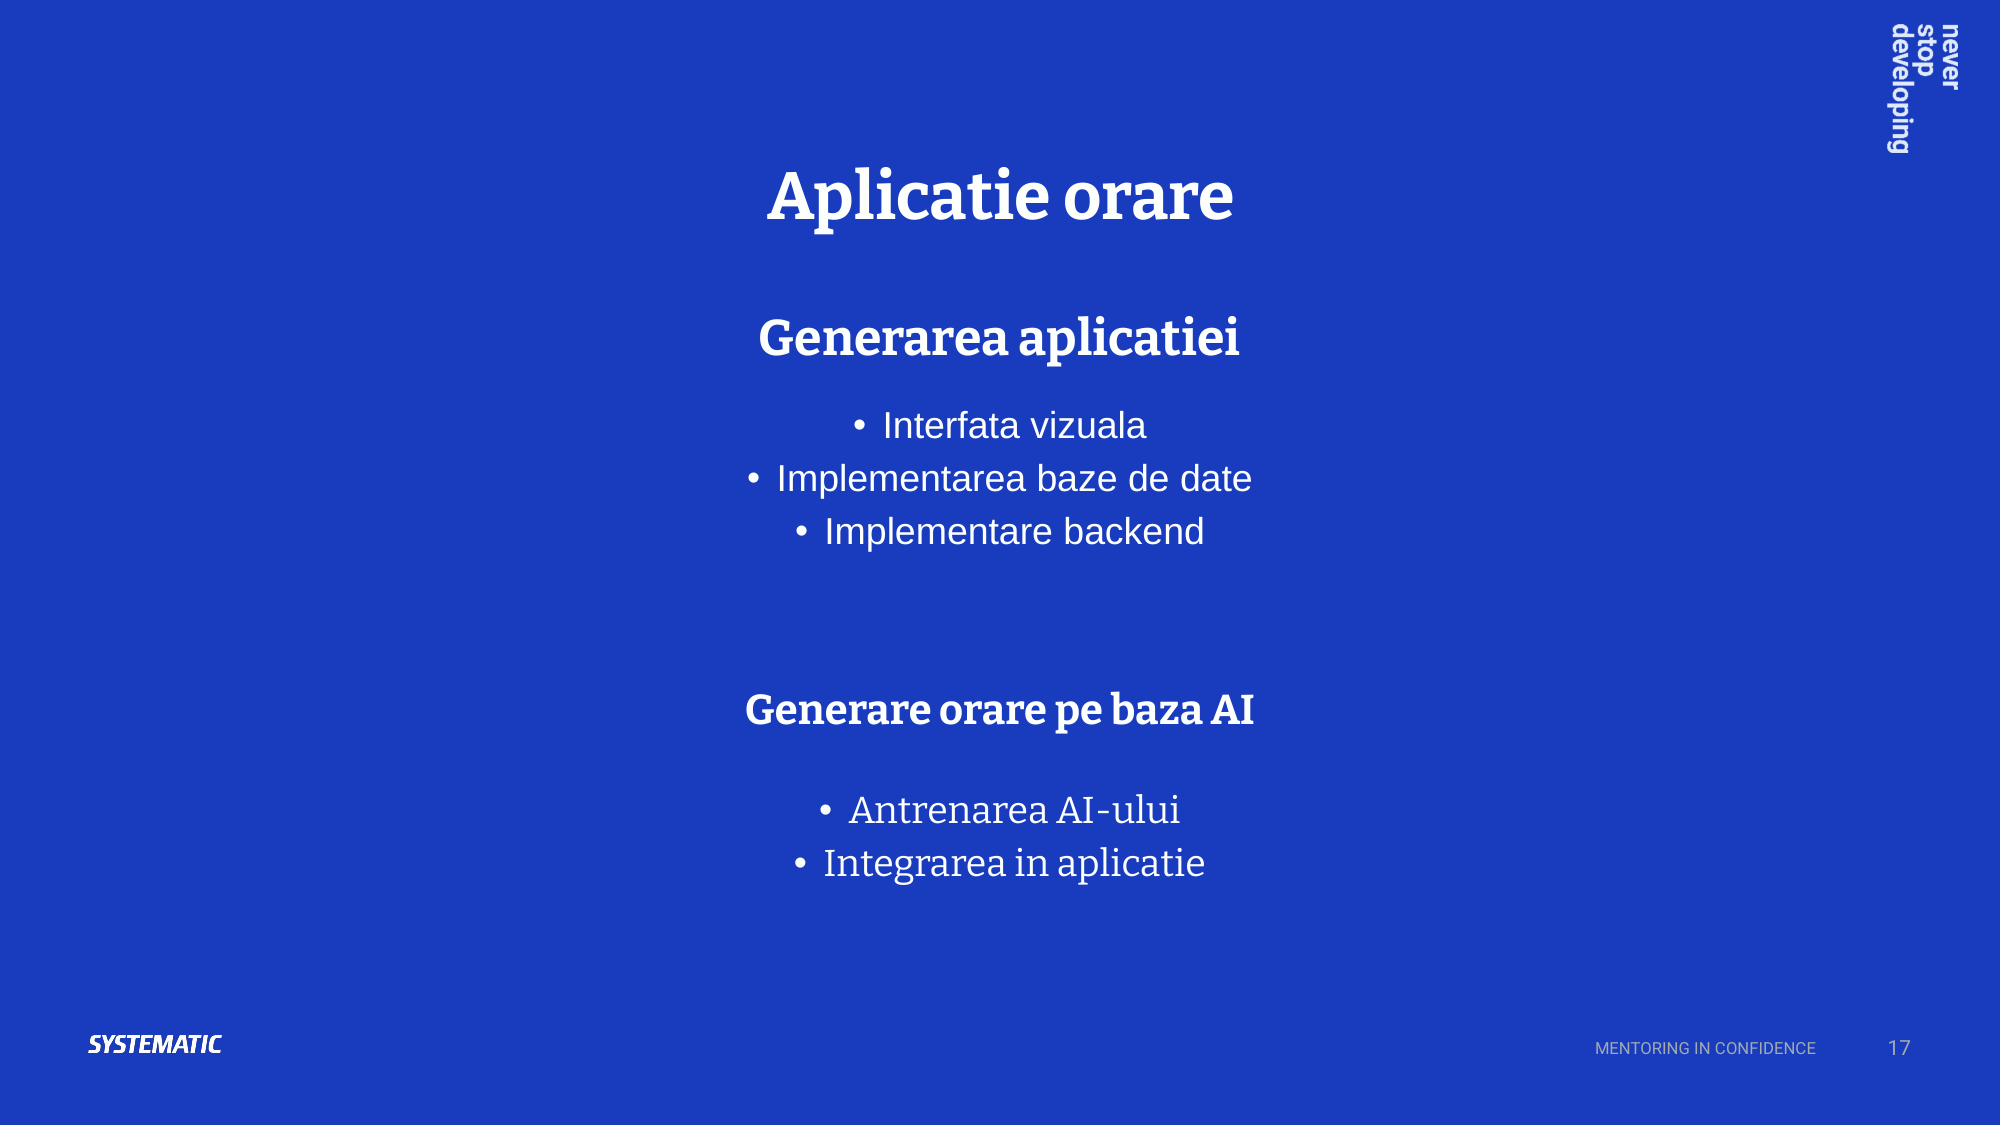

# Aplicatie orare
Generarea aplicatiei
Interfata vizuala
Implementarea baze de date
Implementare backend
Generare orare pe baza AI
Antrenarea AI-ului
Integrarea in aplicatie
MENTORING IN CONFIDENCE
17